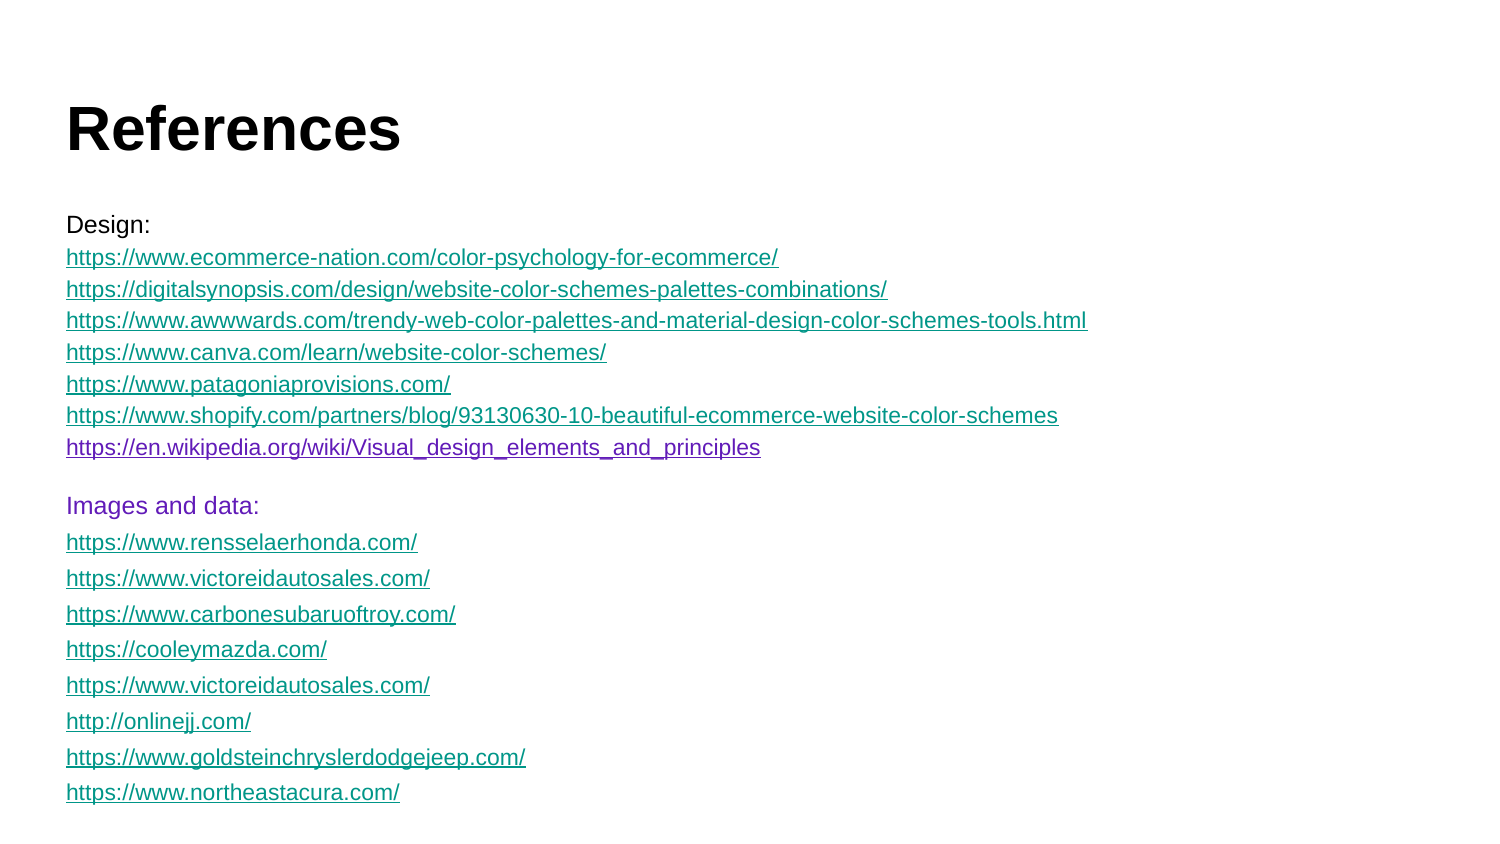

# References
Design:
https://www.ecommerce-nation.com/color-psychology-for-ecommerce/
https://digitalsynopsis.com/design/website-color-schemes-palettes-combinations/
https://www.awwwards.com/trendy-web-color-palettes-and-material-design-color-schemes-tools.html
https://www.canva.com/learn/website-color-schemes/
https://www.patagoniaprovisions.com/
https://www.shopify.com/partners/blog/93130630-10-beautiful-ecommerce-website-color-schemes
https://en.wikipedia.org/wiki/Visual_design_elements_and_principles
Images and data:
https://www.rensselaerhonda.com/
https://www.victoreidautosales.com/
https://www.carbonesubaruoftroy.com/
https://cooleymazda.com/
https://www.victoreidautosales.com/
http://onlinejj.com/
https://www.goldsteinchryslerdodgejeep.com/
https://www.northeastacura.com/